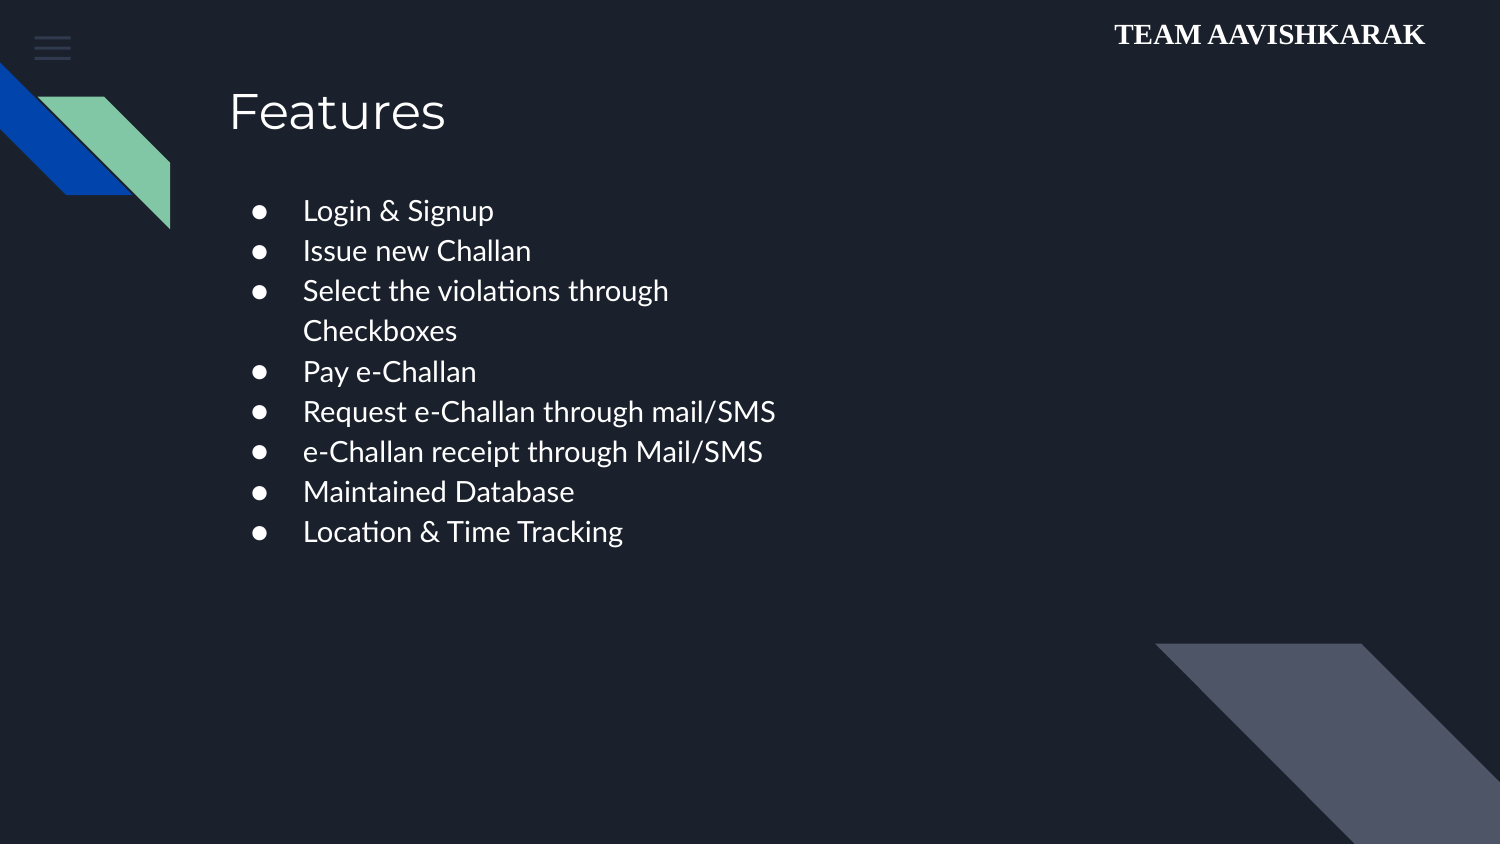

TEAM AAVISHKARAK

# Features
Login & Signup
Issue new Challan
Select the violations through Checkboxes
Pay e-Challan
Request e-Challan through mail/SMS
e-Challan receipt through Mail/SMS
Maintained Database
Location & Time Tracking